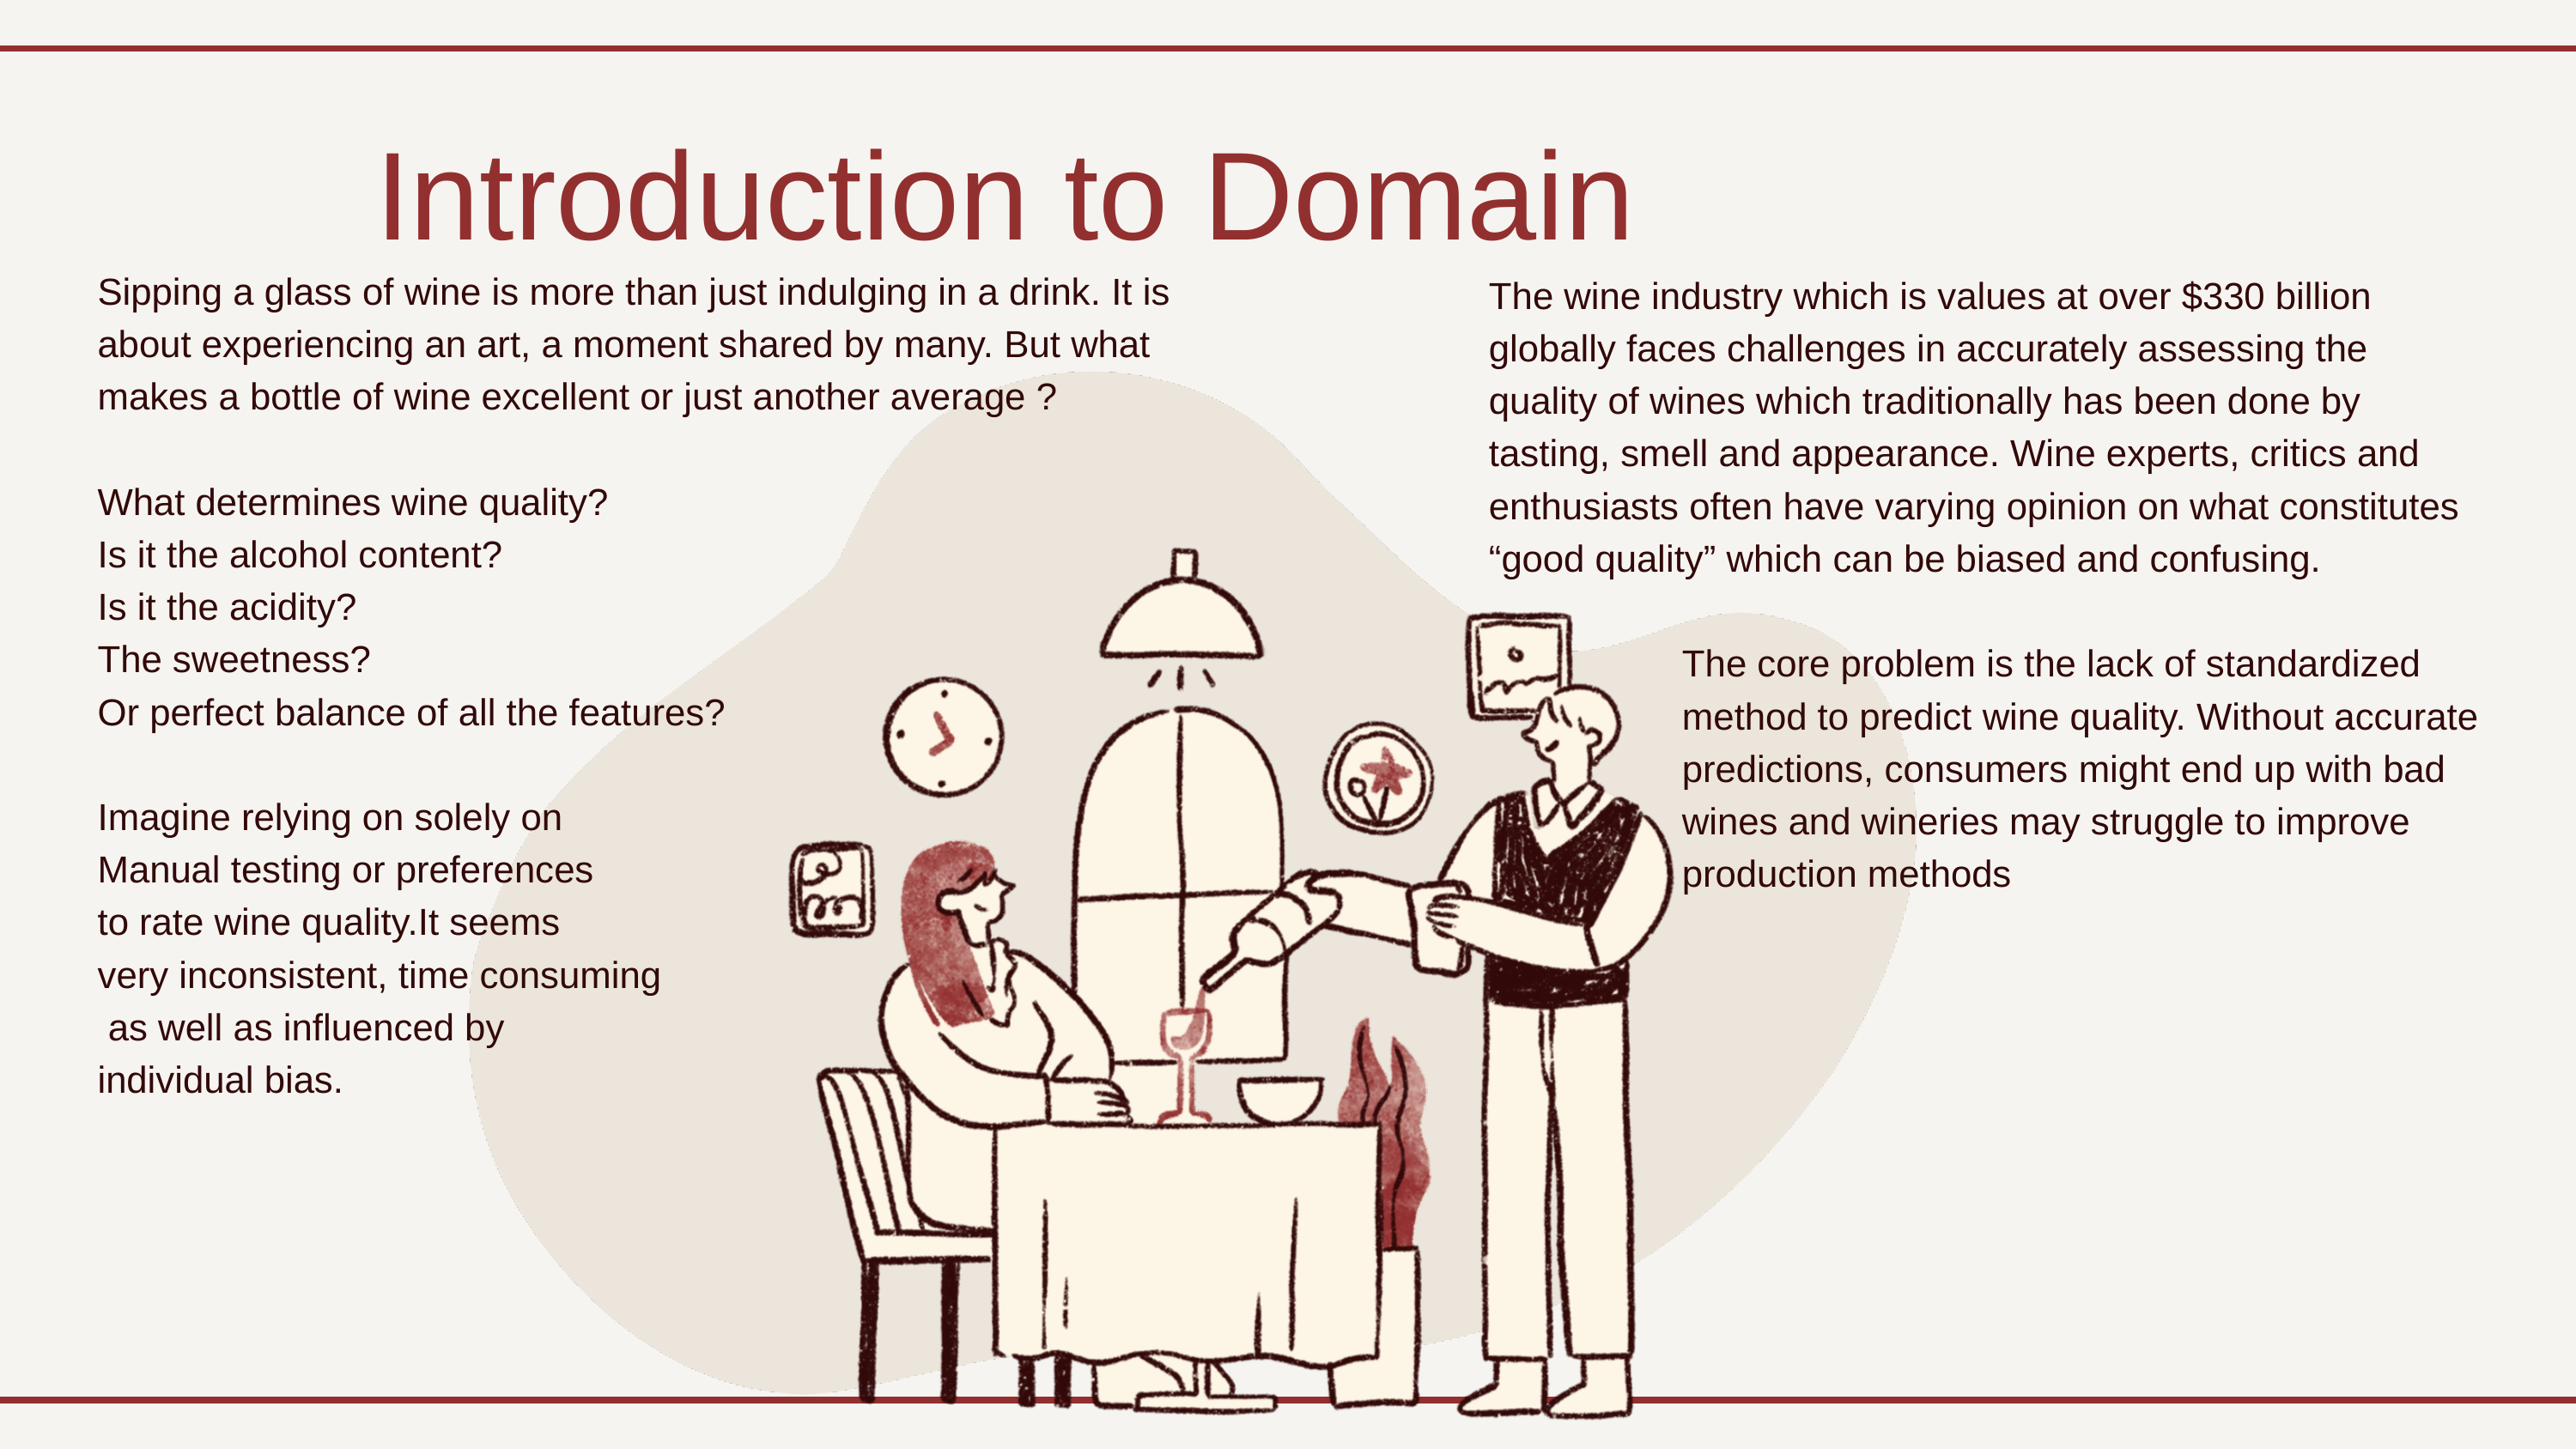

Introduction to Domain
Sipping a glass of wine is more than just indulging in a drink. It is about experiencing an art, a moment shared by many. But what makes a bottle of wine excellent or just another average ?

What determines wine quality?
Is it the alcohol content?
Is it the acidity?
The sweetness?
Or perfect balance of all the features?

Imagine relying on solely on
Manual testing or preferences
to rate wine quality.It seems
very inconsistent, time consuming
 as well as influenced by
individual bias.

The wine industry which is values at over $330 billion globally faces challenges in accurately assessing the quality of wines which traditionally has been done by tasting, smell and appearance. Wine experts, critics and enthusiasts often have varying opinion on what constitutes “good quality” which can be biased and confusing.

The core problem is the lack of standardized method to predict wine quality. Without accurate predictions, consumers might end up with bad wines and wineries may struggle to improve production methods